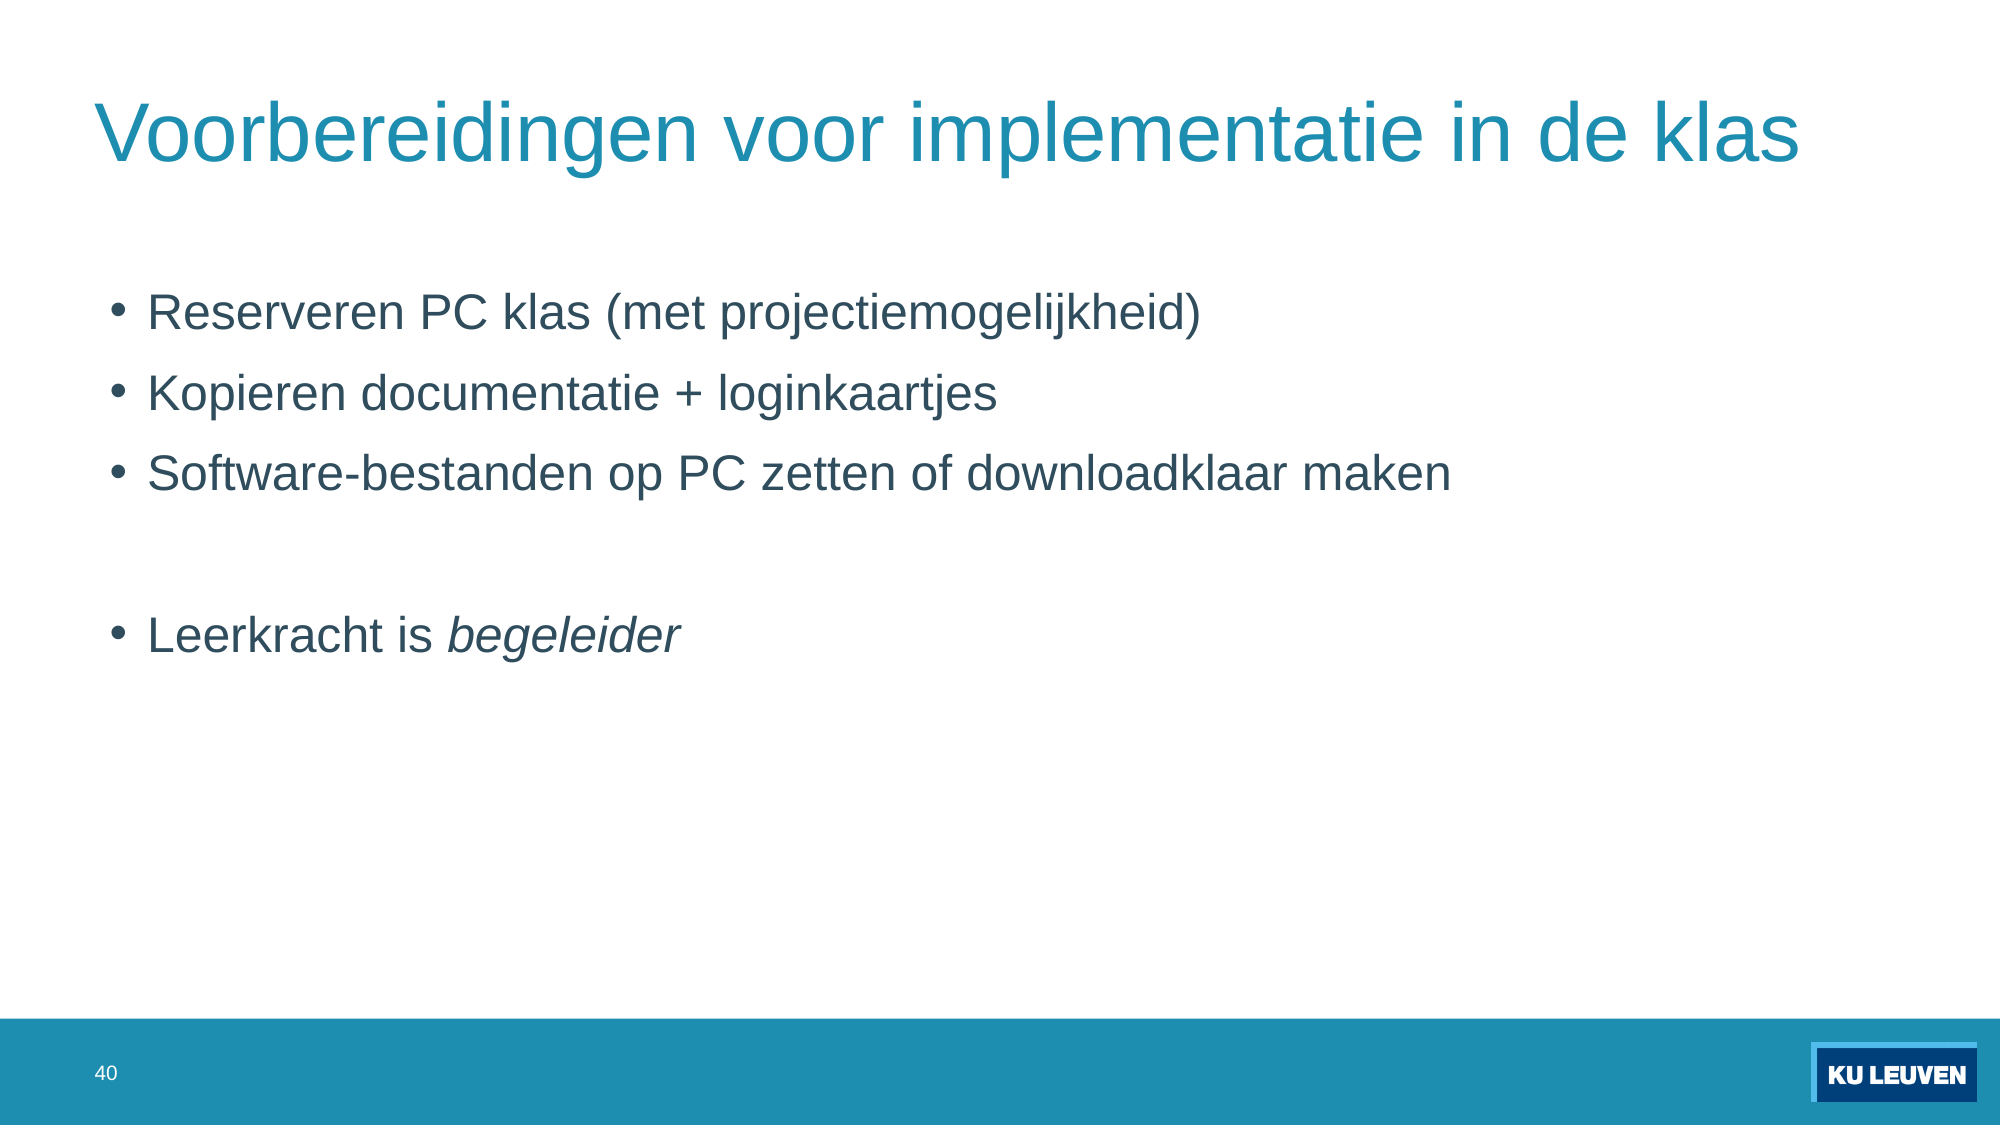

# Voorbereidingen voor implementatie in de klas
Reserveren PC klas (met projectiemogelijkheid)
Kopieren documentatie + loginkaartjes
Software-bestanden op PC zetten of downloadklaar maken

Leerkracht is begeleider
40